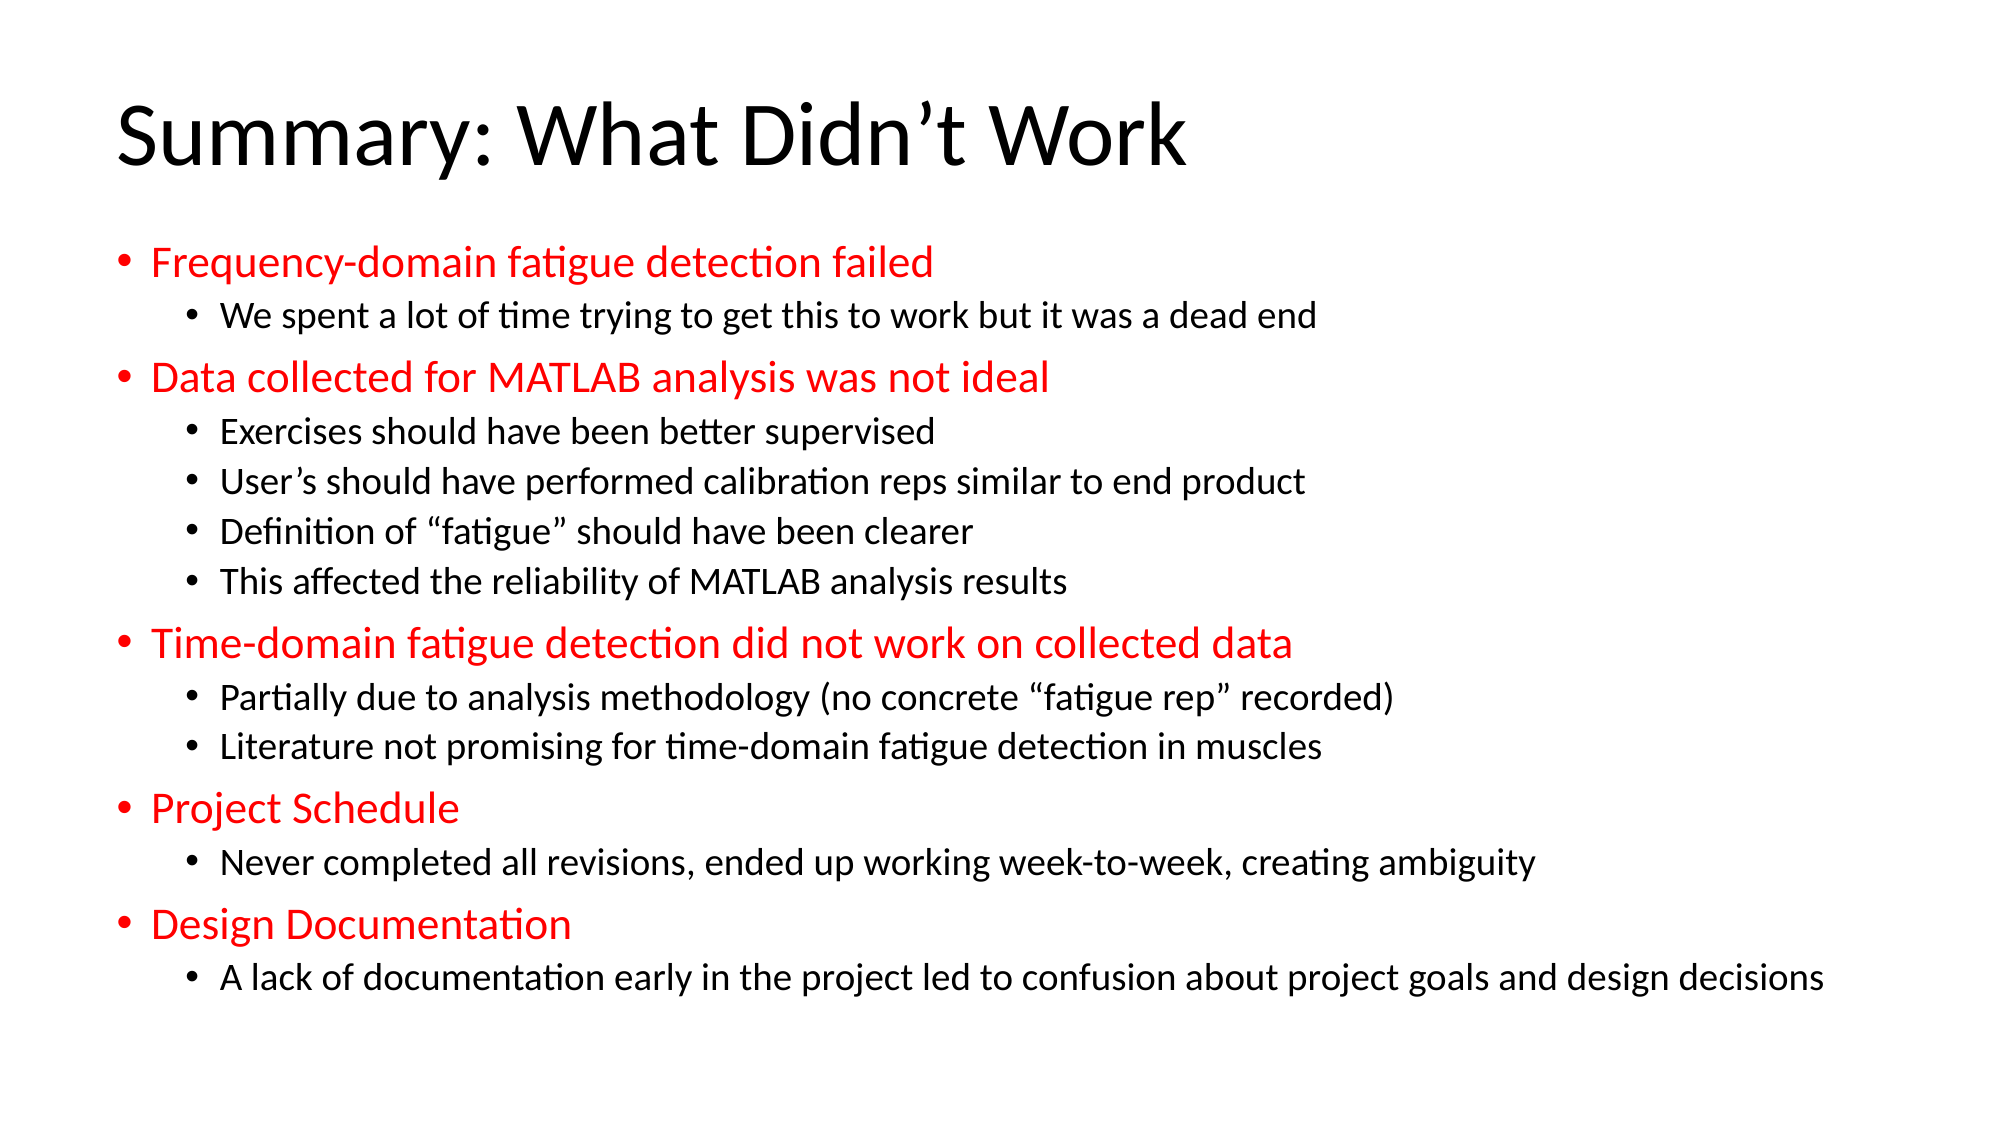

# Summary: What Didn’t Work
Frequency-domain fatigue detection failed
We spent a lot of time trying to get this to work but it was a dead end
Data collected for MATLAB analysis was not ideal
Exercises should have been better supervised
User’s should have performed calibration reps similar to end product
Definition of “fatigue” should have been clearer
This affected the reliability of MATLAB analysis results
Time-domain fatigue detection did not work on collected data
Partially due to analysis methodology (no concrete “fatigue rep” recorded)
Literature not promising for time-domain fatigue detection in muscles
Project Schedule
Never completed all revisions, ended up working week-to-week, creating ambiguity
Design Documentation
A lack of documentation early in the project led to confusion about project goals and design decisions